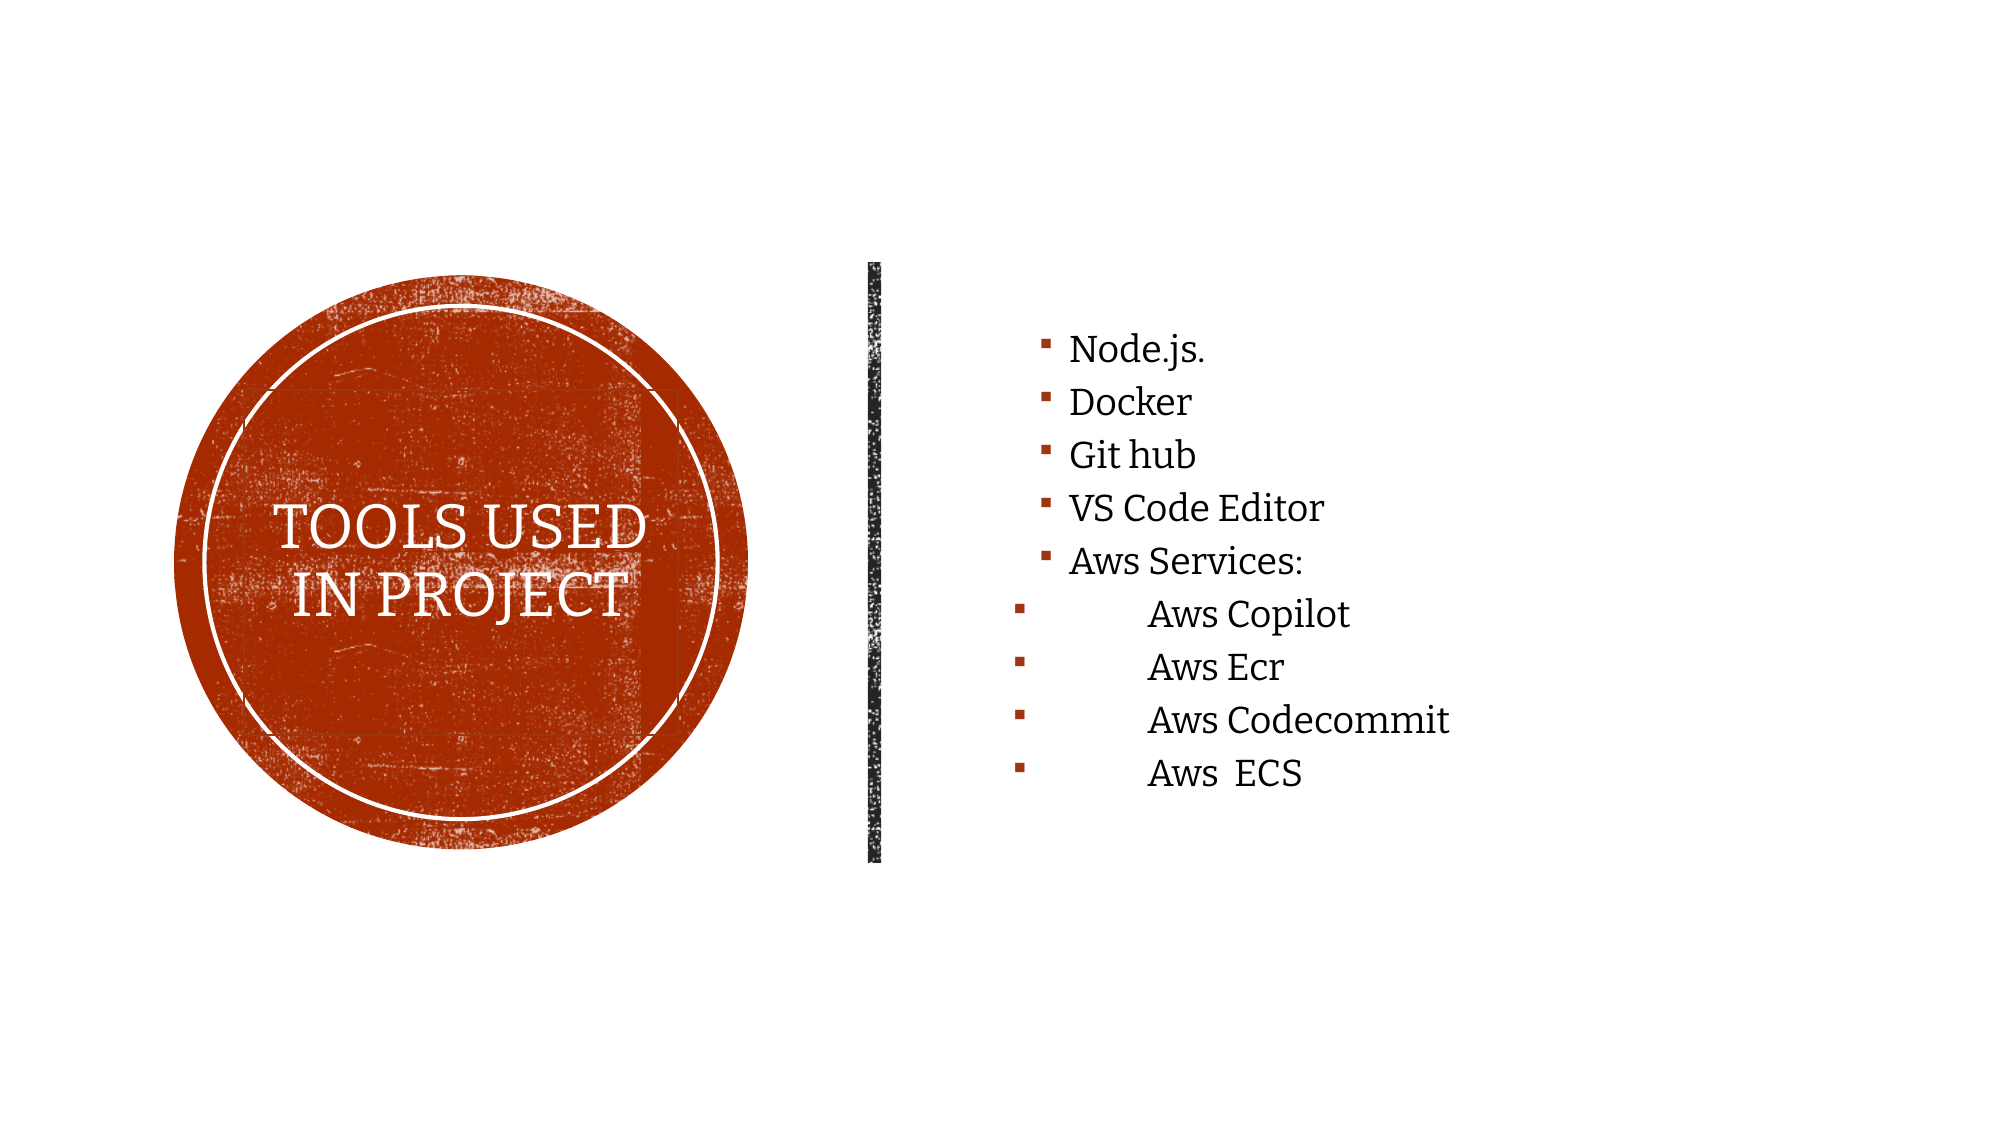

Node.js.
Docker
Git hub
VS Code Editor
Aws Services:
                Aws Copilot
                Aws Ecr
                Aws Codecommit
                Aws  ECS

Tools Used in Project